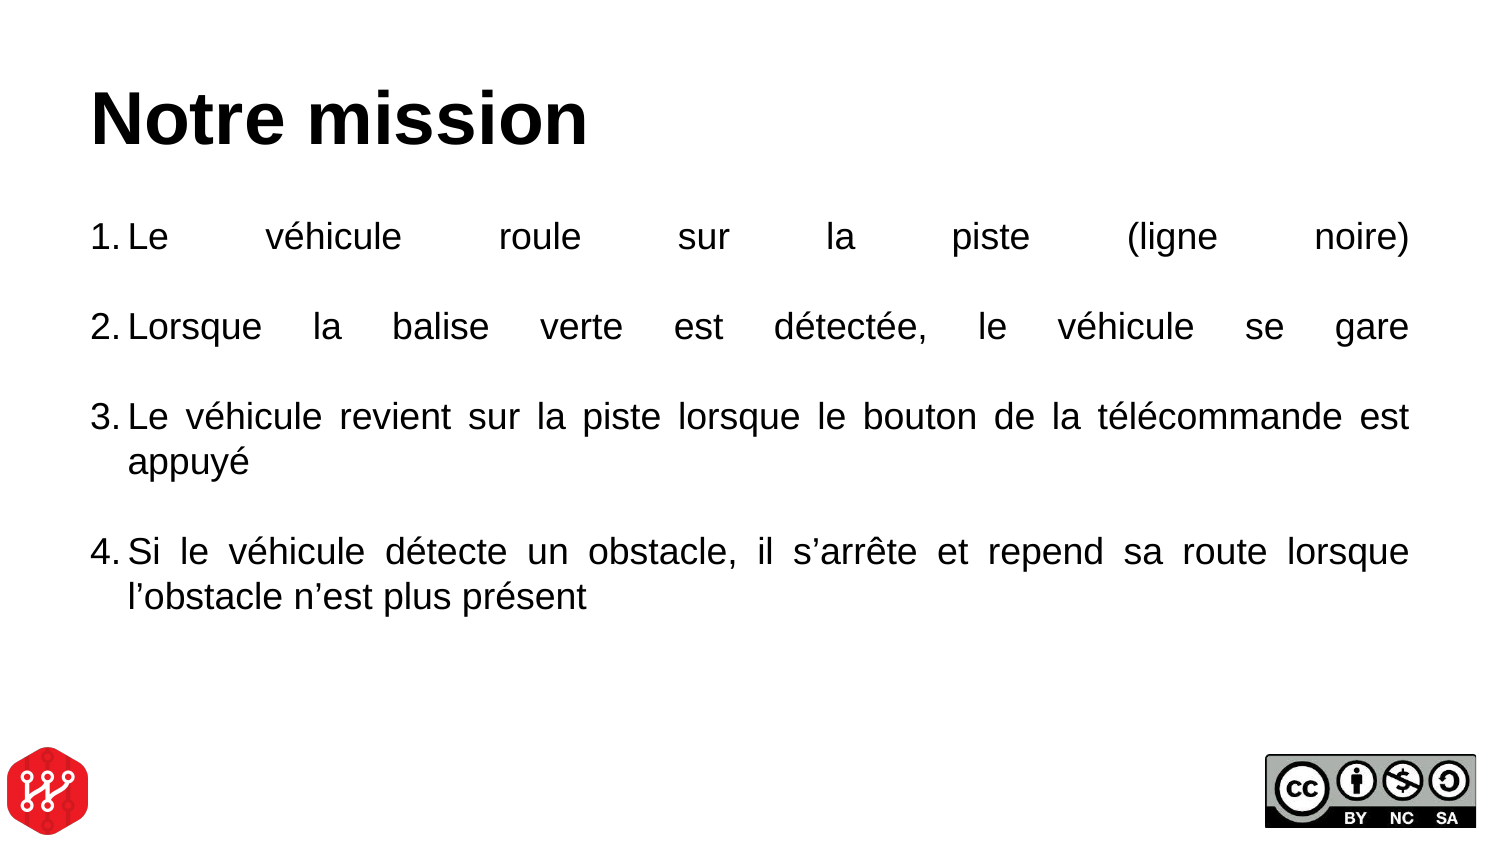

# Notre mission
Le véhicule roule sur la piste (ligne noire)
Lorsque la balise verte est détectée, le véhicule se gare
Le véhicule revient sur la piste lorsque le bouton de la télécommande est appuyé
Si le véhicule détecte un obstacle, il s’arrête et repend sa route lorsque l’obstacle n’est plus présent